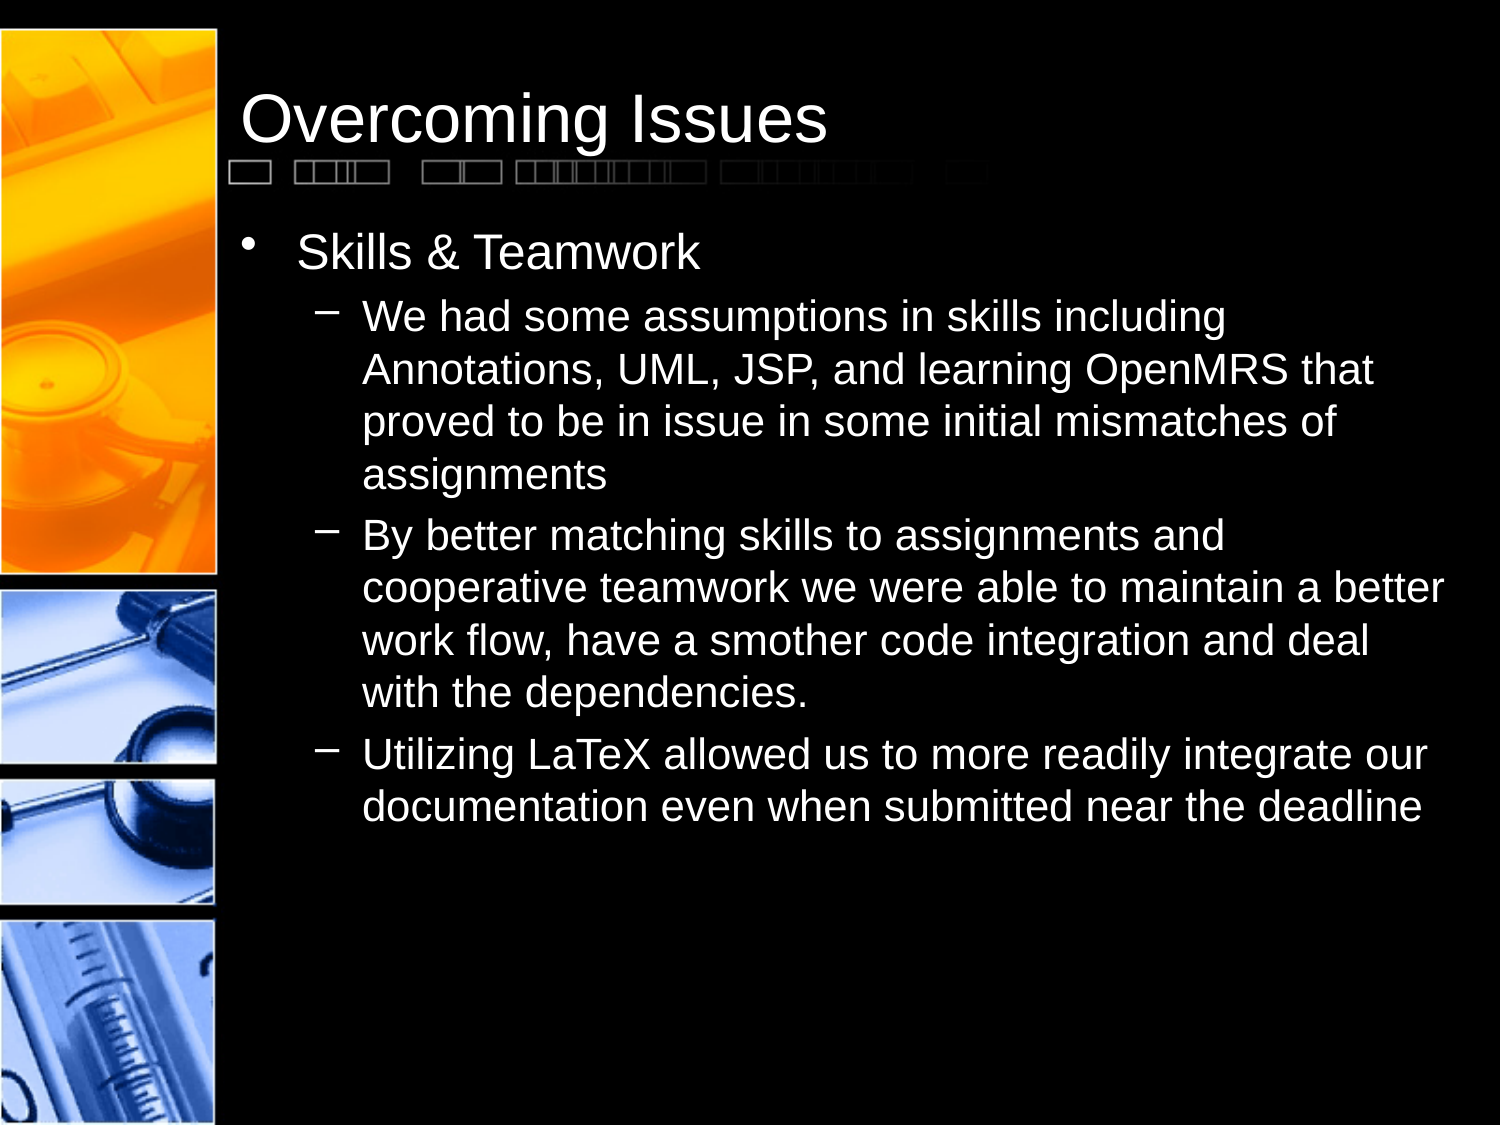

# Overcoming Issues
Skills & Teamwork
We had some assumptions in skills including Annotations, UML, JSP, and learning OpenMRS that proved to be in issue in some initial mismatches of assignments
By better matching skills to assignments and cooperative teamwork we were able to maintain a better work flow, have a smother code integration and deal with the dependencies.
Utilizing LaTeX allowed us to more readily integrate our documentation even when submitted near the deadline